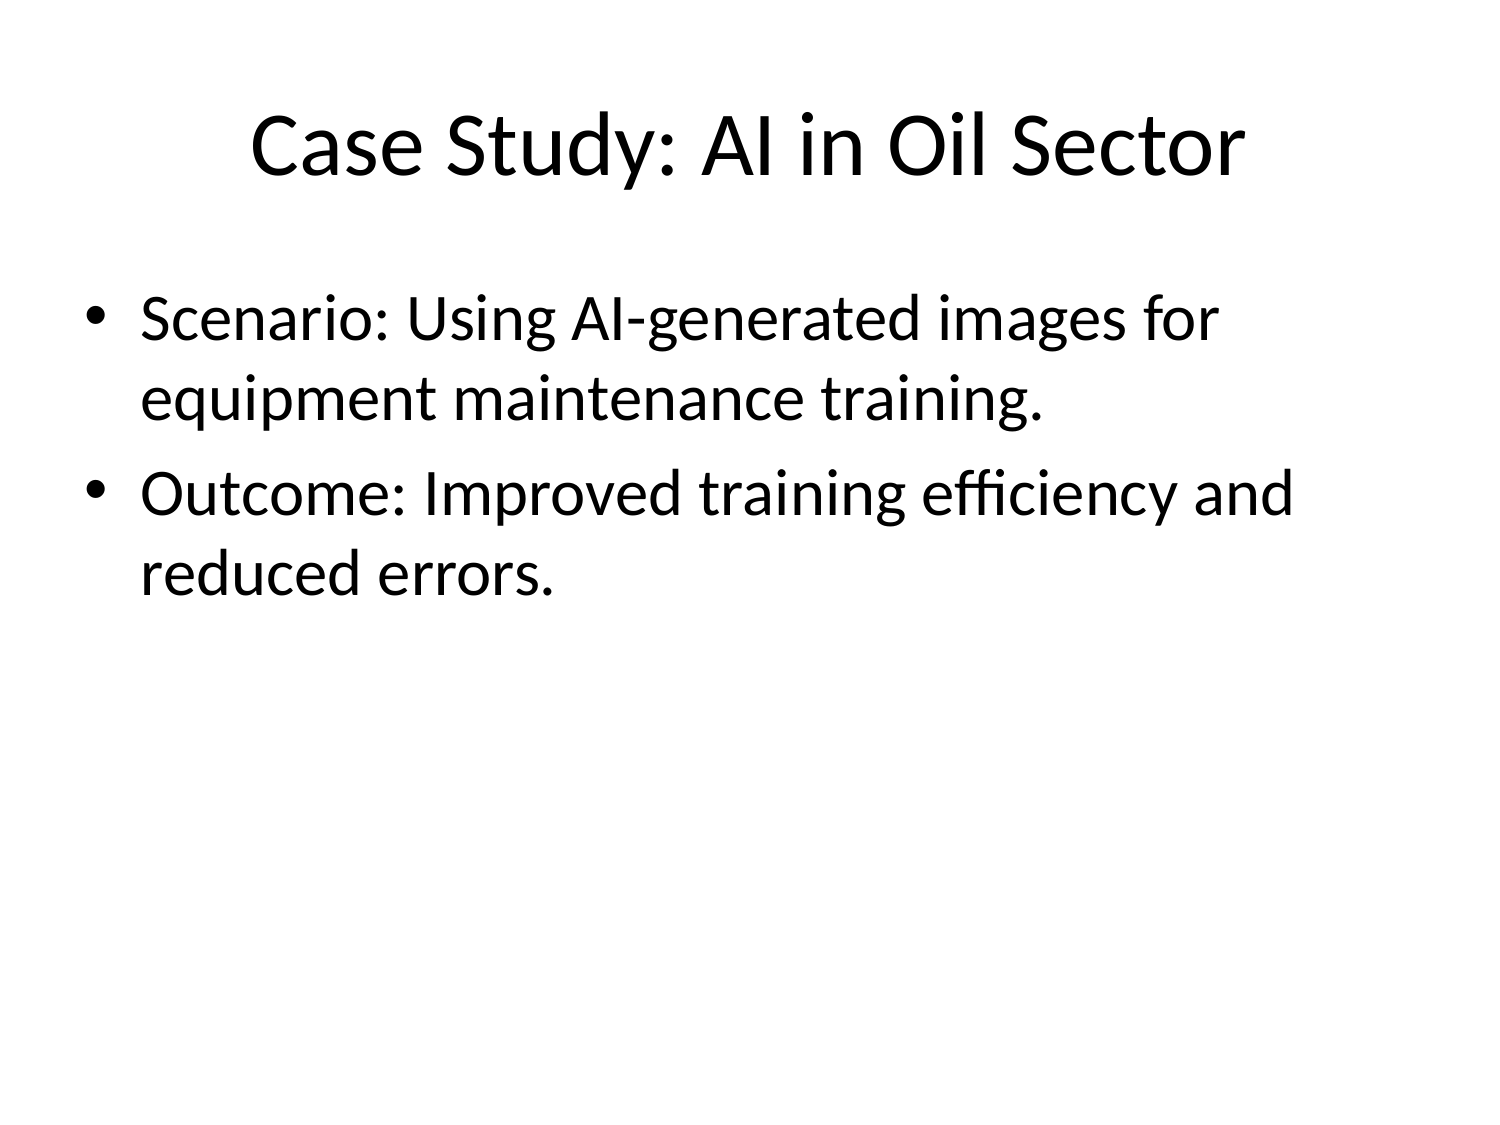

# Case Study: AI in Oil Sector
Scenario: Using AI-generated images for equipment maintenance training.
Outcome: Improved training efficiency and reduced errors.